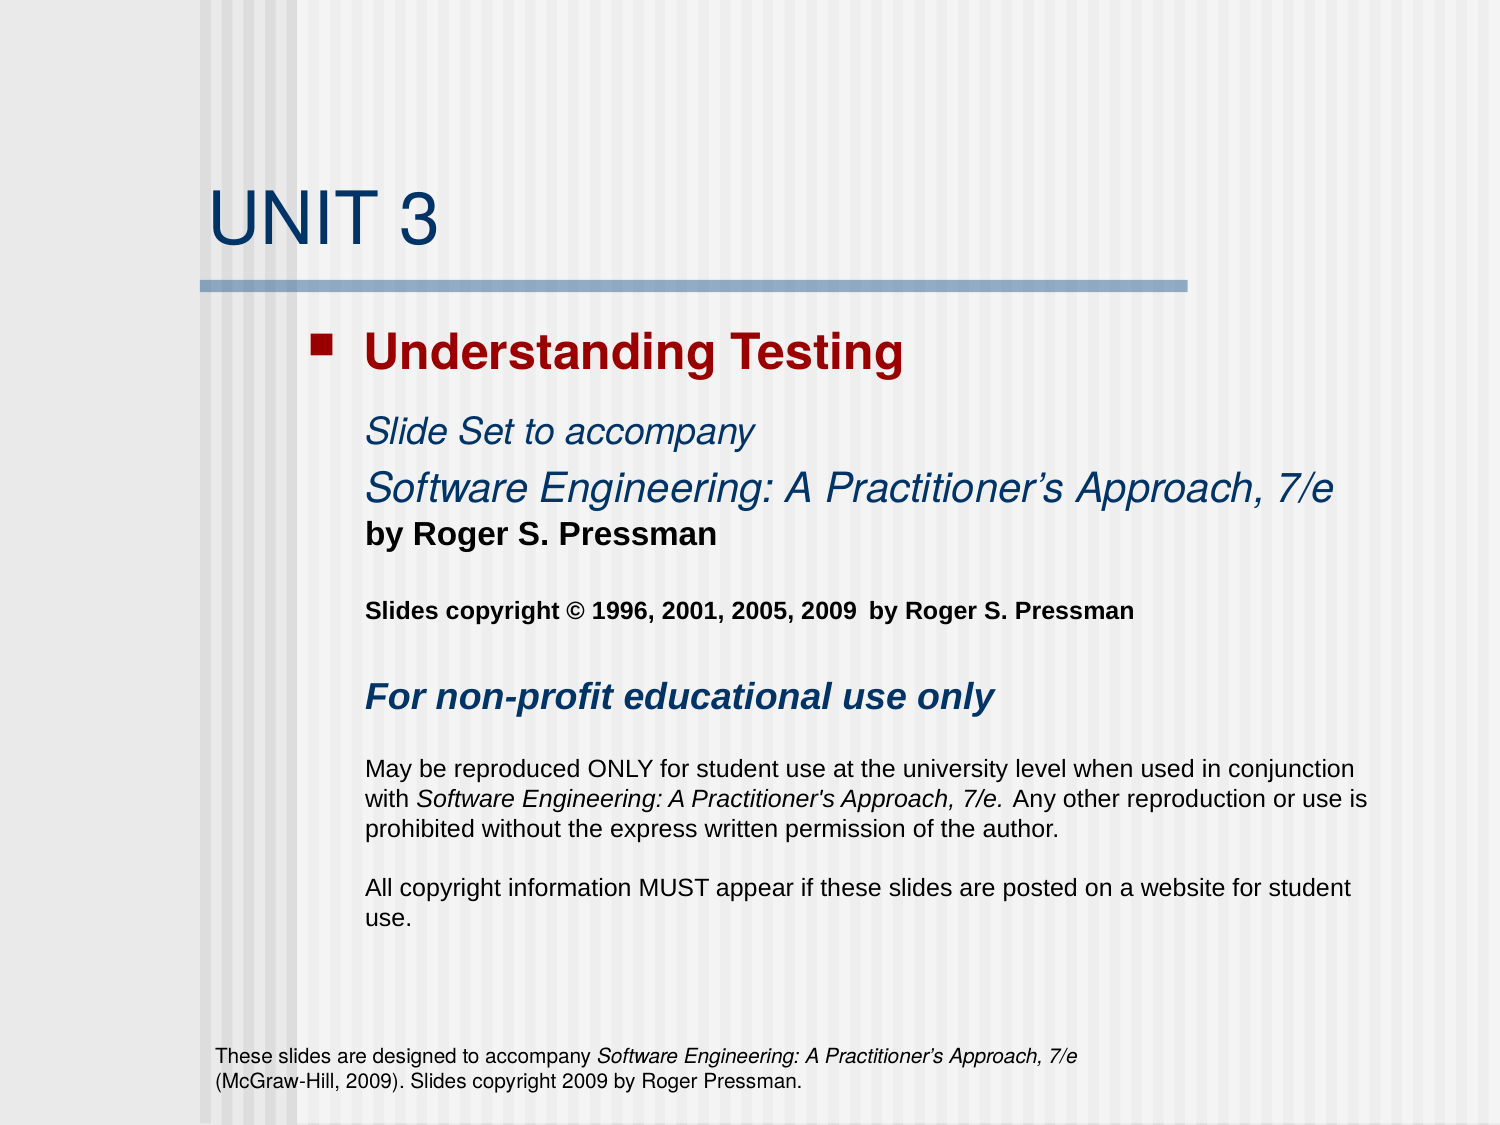

UNIT 3
Understanding Testing
Slide Set to accompany
Software Engineering: A Practitioner’s Approach, 7/e
by Roger S. Pressman

Slides copyright © 1996, 2001, 2005, 2009 by Roger S. Pressman

For non-profit educational use only

May be reproduced ONLY for student use at the university level when used in conjunction with Software Engineering: A Practitioner's Approach, 7/e. Any other reproduction or use is prohibited without the express written permission of the author.

All copyright information MUST appear if these slides are posted on a website for student use.
These slides are designed to accompany Software Engineering: A Practitioner’s Approach, 7/e (McGraw-Hill, 2009). Slides copyright 2009 by Roger Pressman.
1